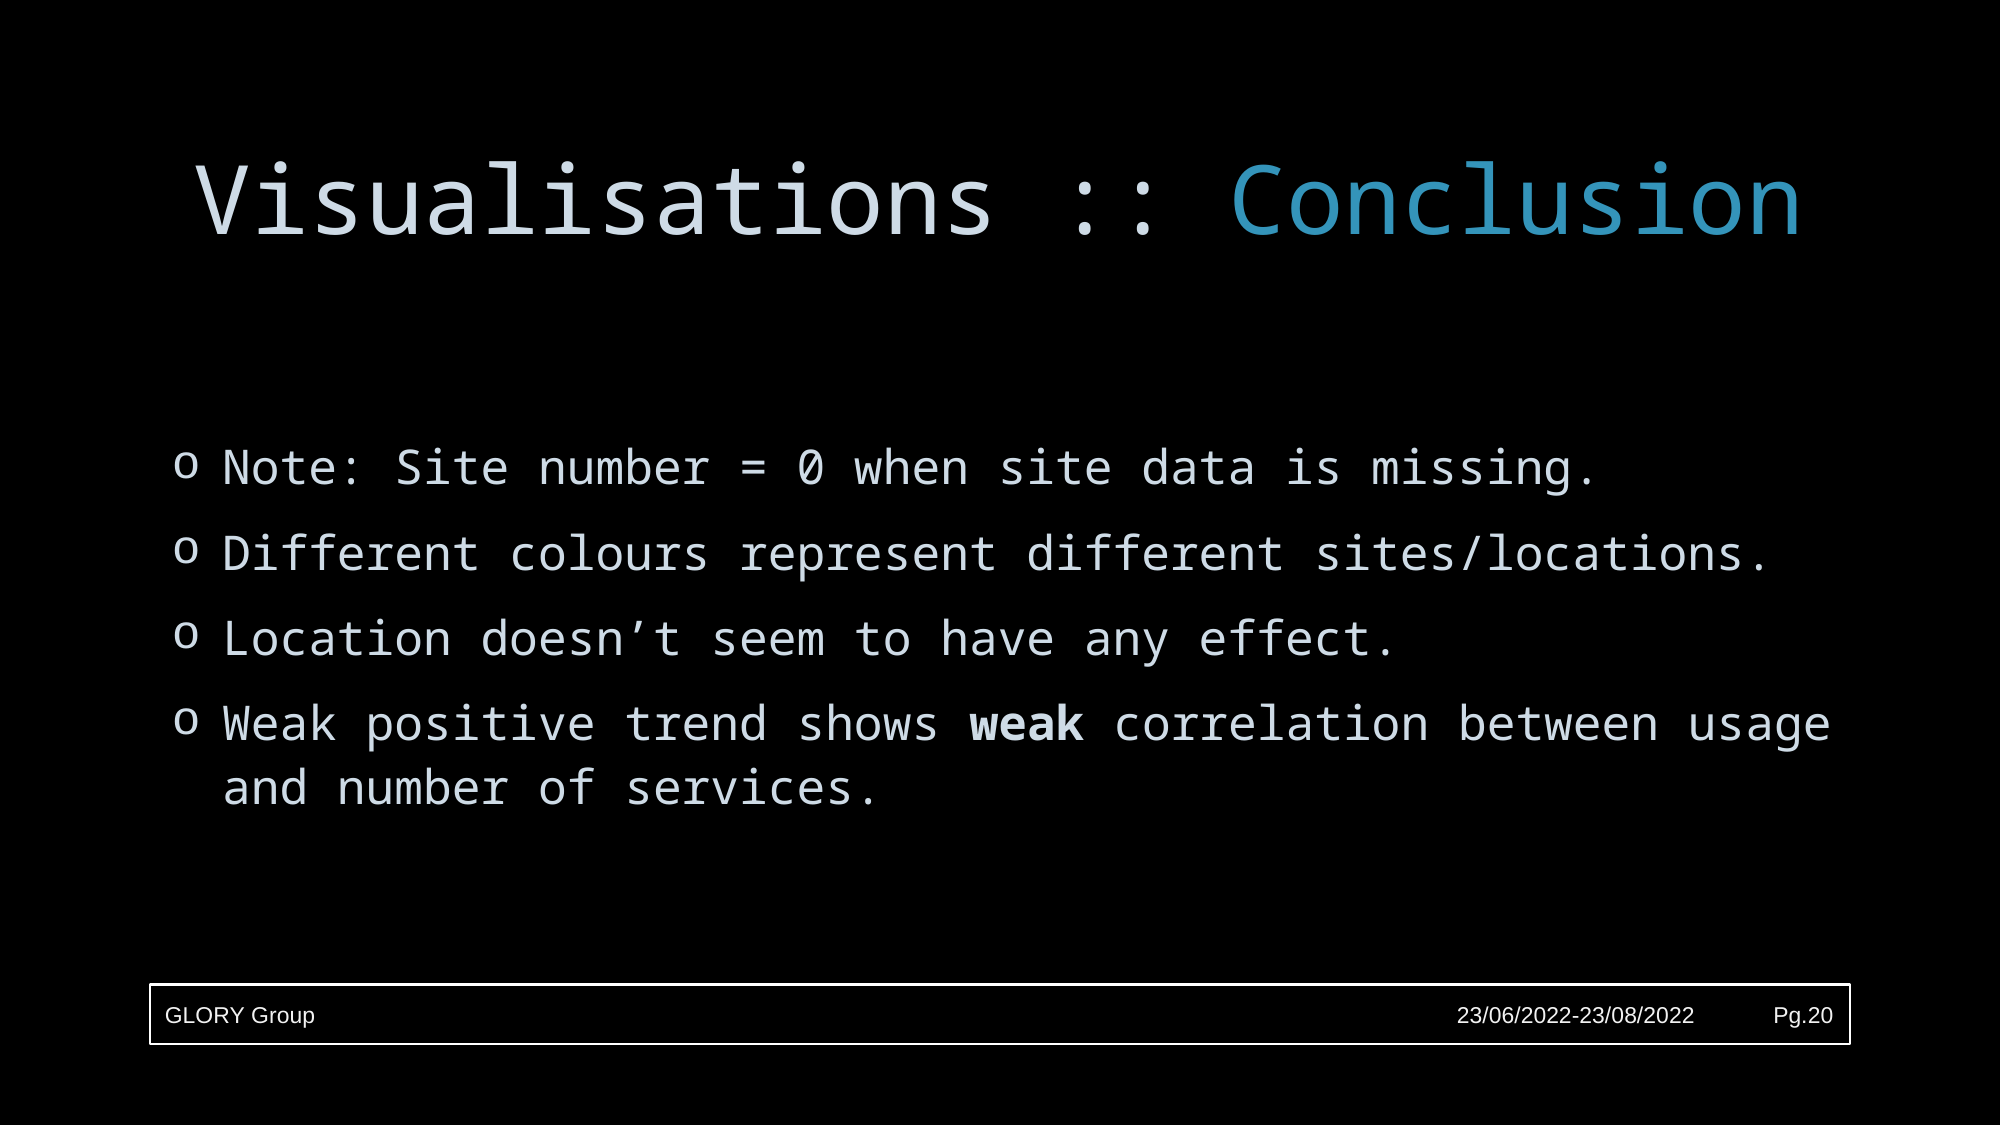

# Visualisations :: Conclusion
Note: Site number = 0 when site data is missing.
Different colours represent different sites/locations.
Location doesn’t seem to have any effect.
Weak positive trend shows weak correlation between usage and number of services.
GLORY Group
23/06/2022-23/08/2022
Pg.20